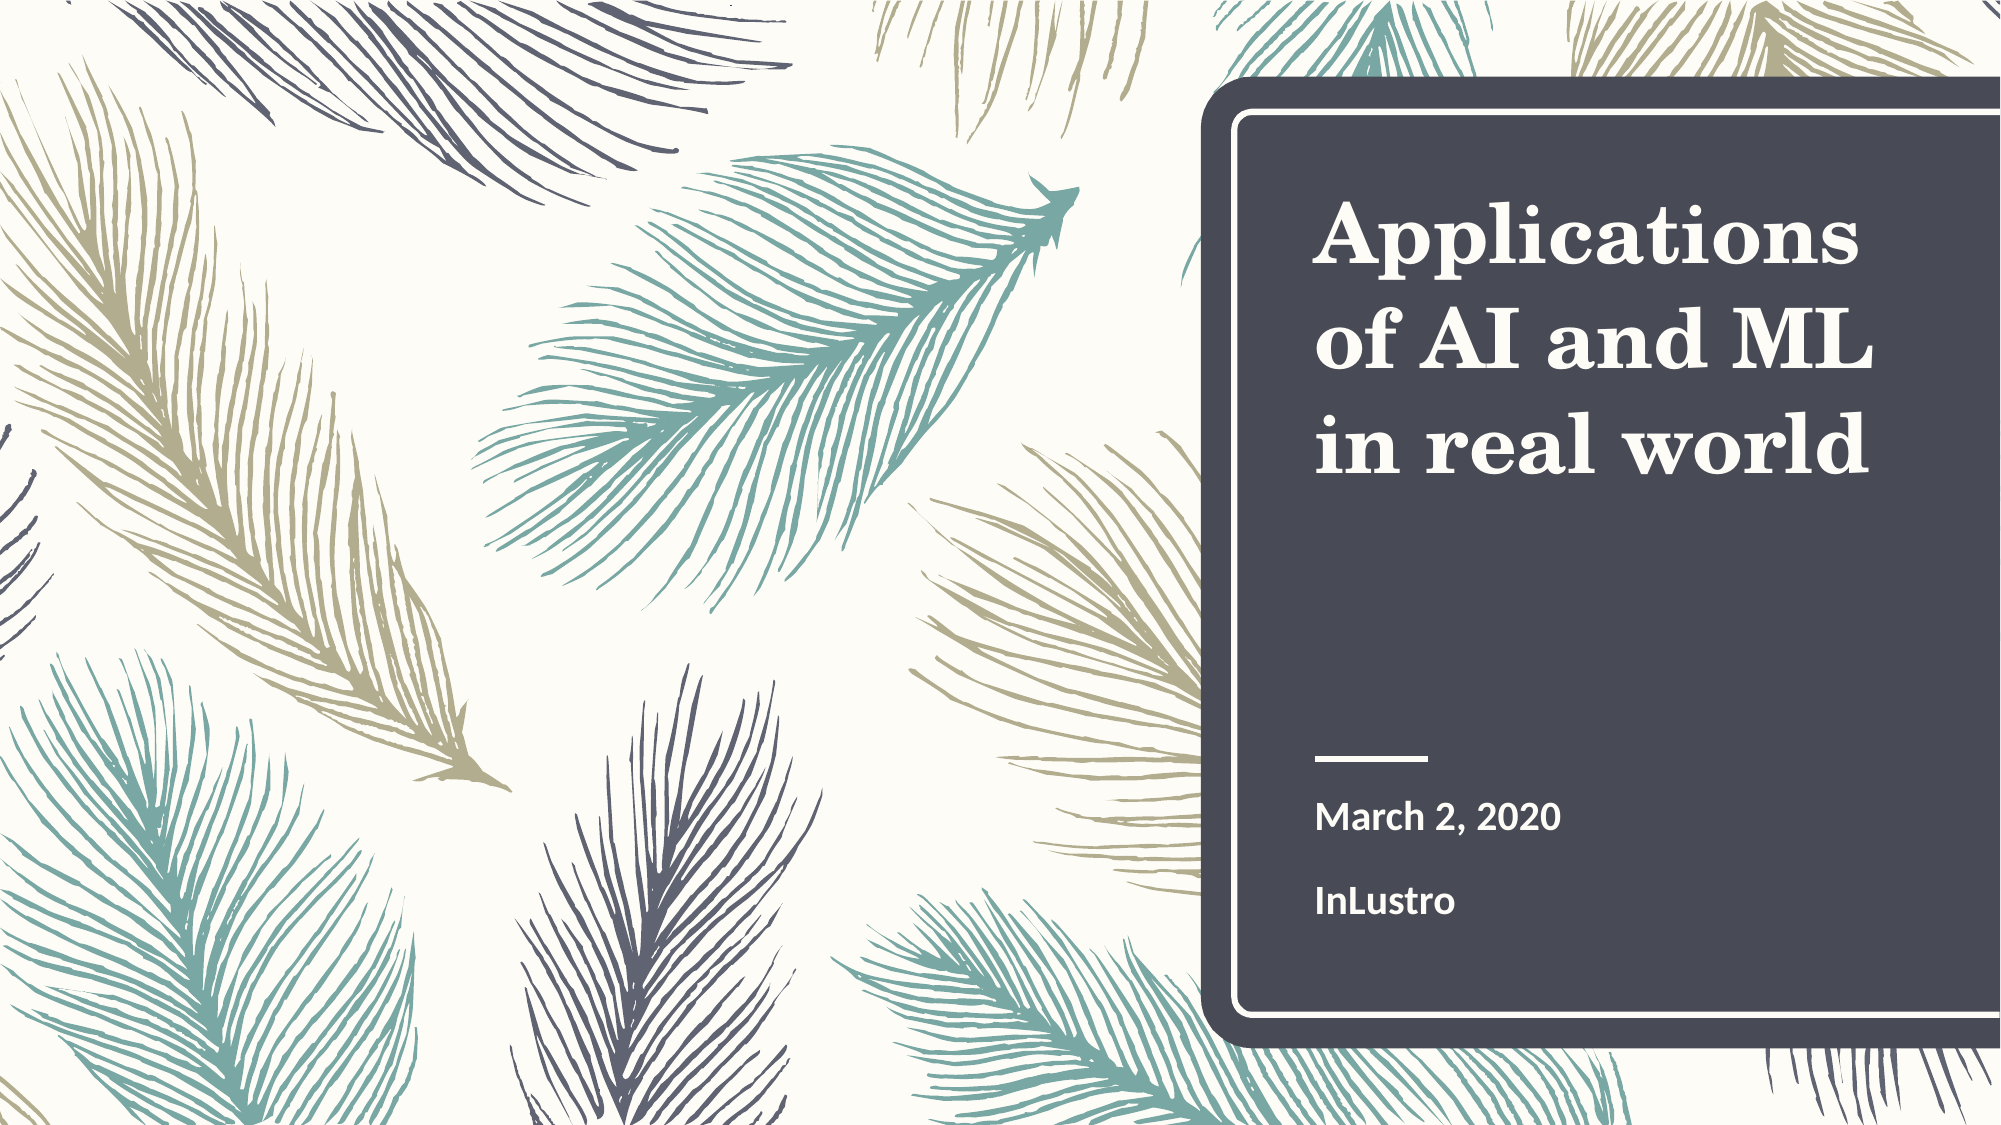

# Applications of AI and ML in real world
March 2, 2020
InLustro